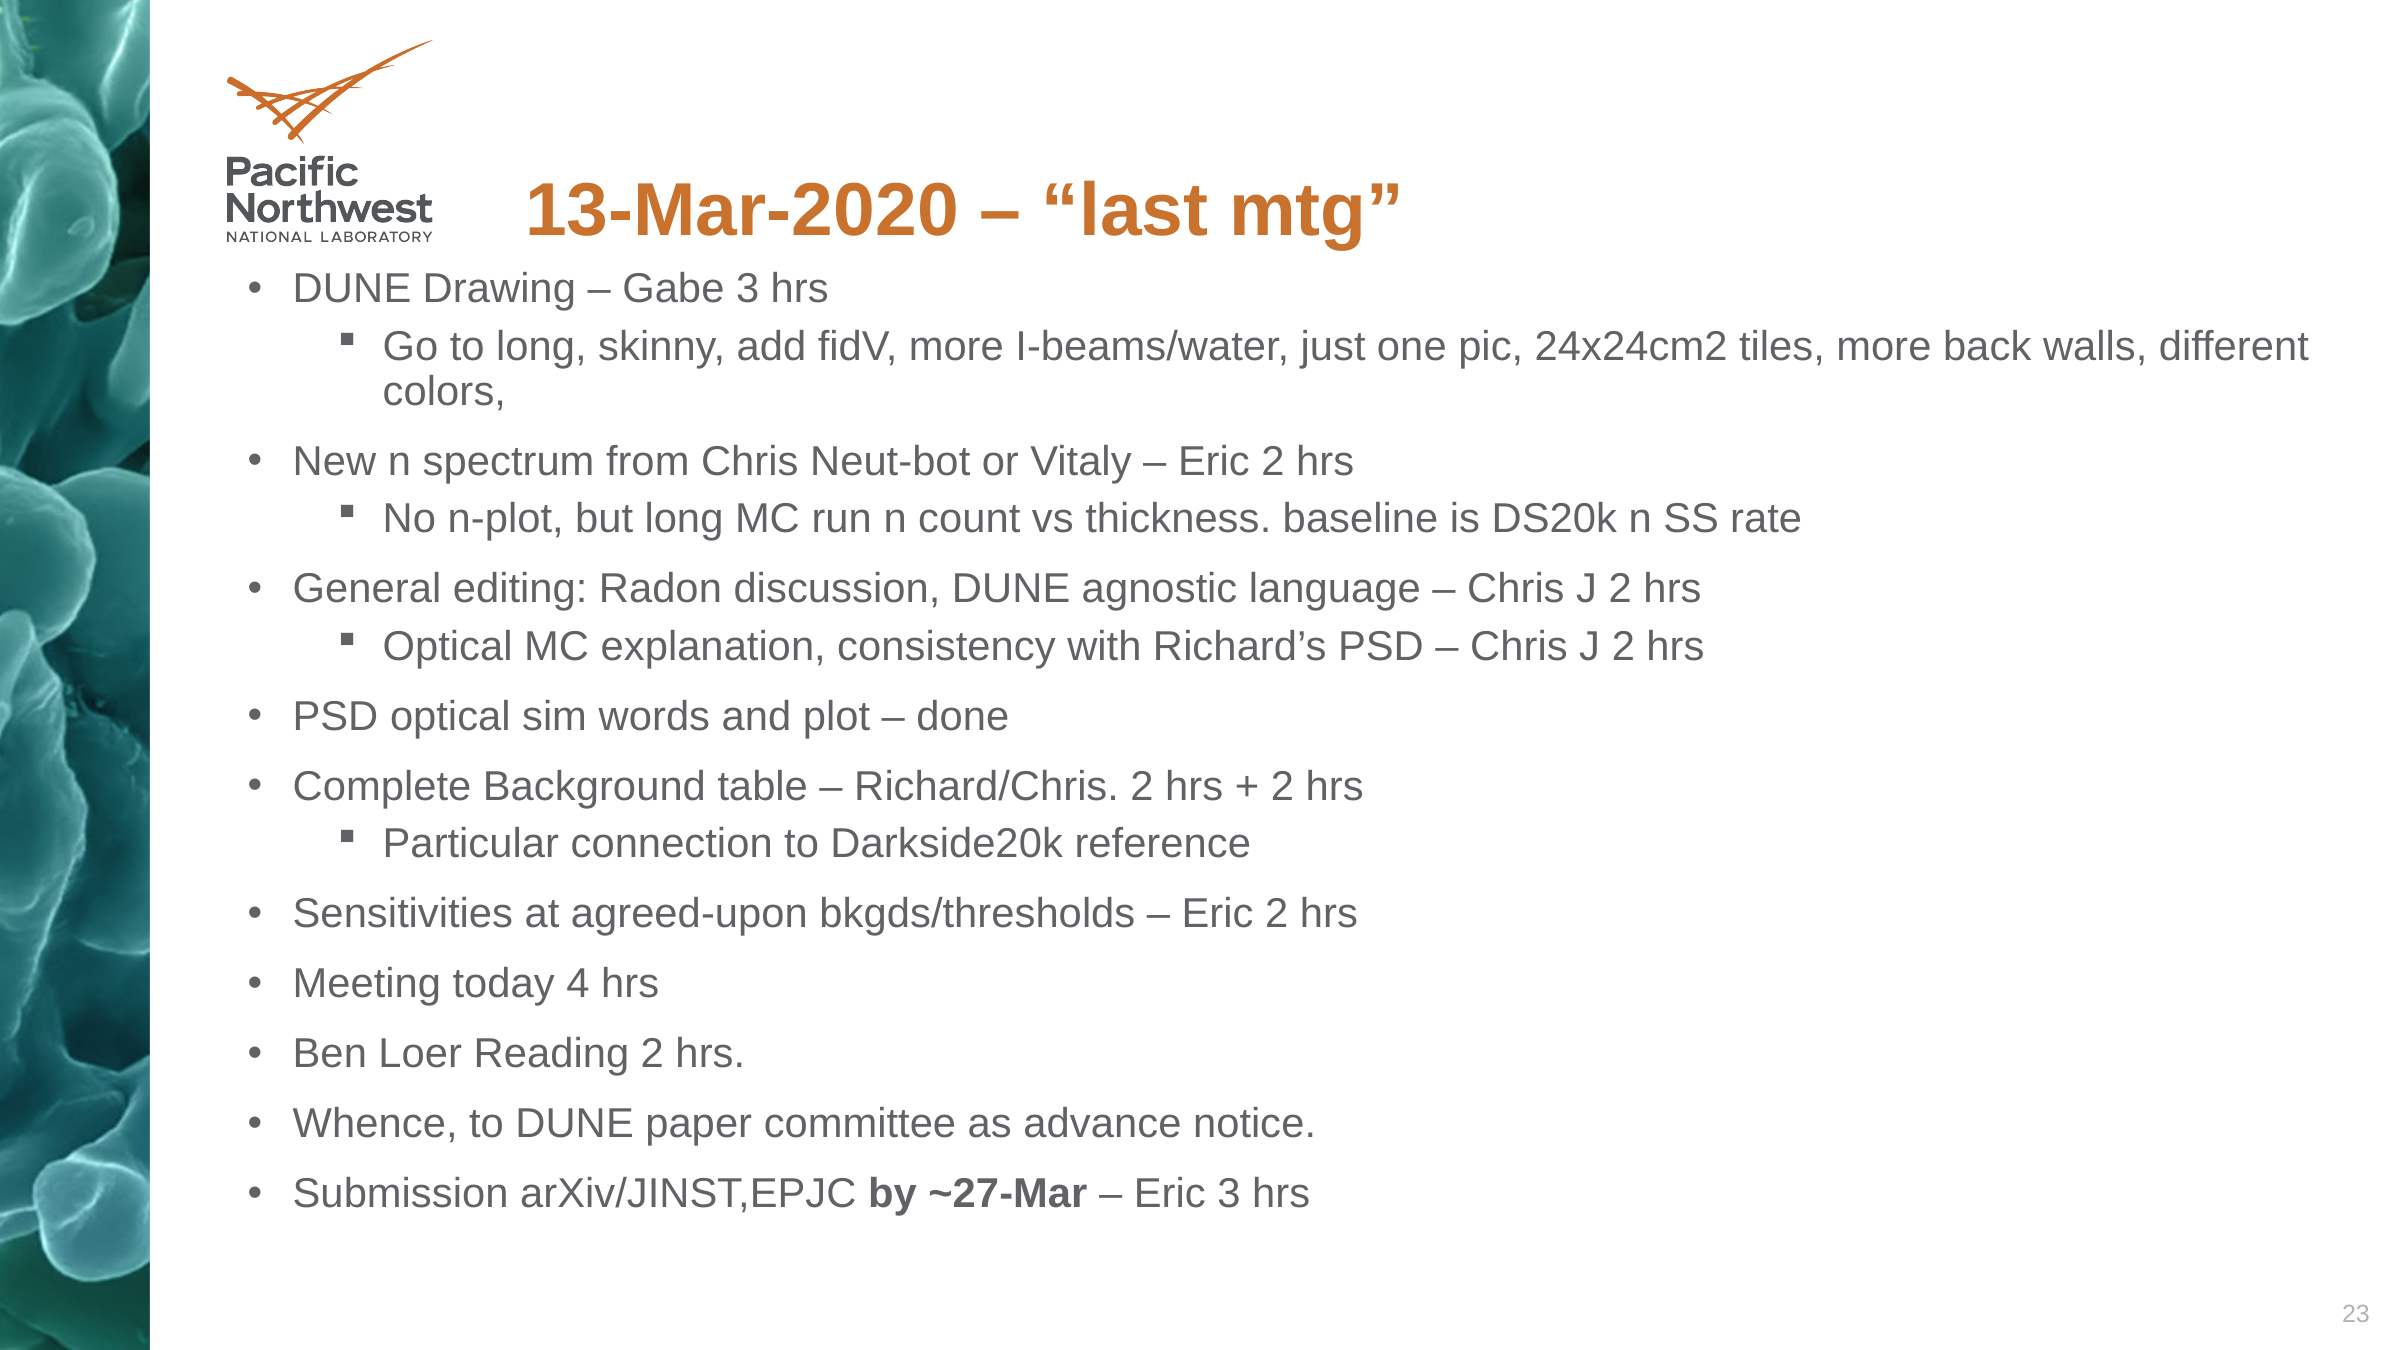

# 13-Mar-2020 – “last mtg”
DUNE Drawing – Gabe 3 hrs
Go to long, skinny, add fidV, more I-beams/water, just one pic, 24x24cm2 tiles, more back walls, different colors,
New n spectrum from Chris Neut-bot or Vitaly – Eric 2 hrs
No n-plot, but long MC run n count vs thickness. baseline is DS20k n SS rate
General editing: Radon discussion, DUNE agnostic language – Chris J 2 hrs
Optical MC explanation, consistency with Richard’s PSD – Chris J 2 hrs
PSD optical sim words and plot – done
Complete Background table – Richard/Chris. 2 hrs + 2 hrs
Particular connection to Darkside20k reference
Sensitivities at agreed-upon bkgds/thresholds – Eric 2 hrs
Meeting today 4 hrs
Ben Loer Reading 2 hrs.
Whence, to DUNE paper committee as advance notice.
Submission arXiv/JINST,EPJC by ~27-Mar – Eric 3 hrs

23